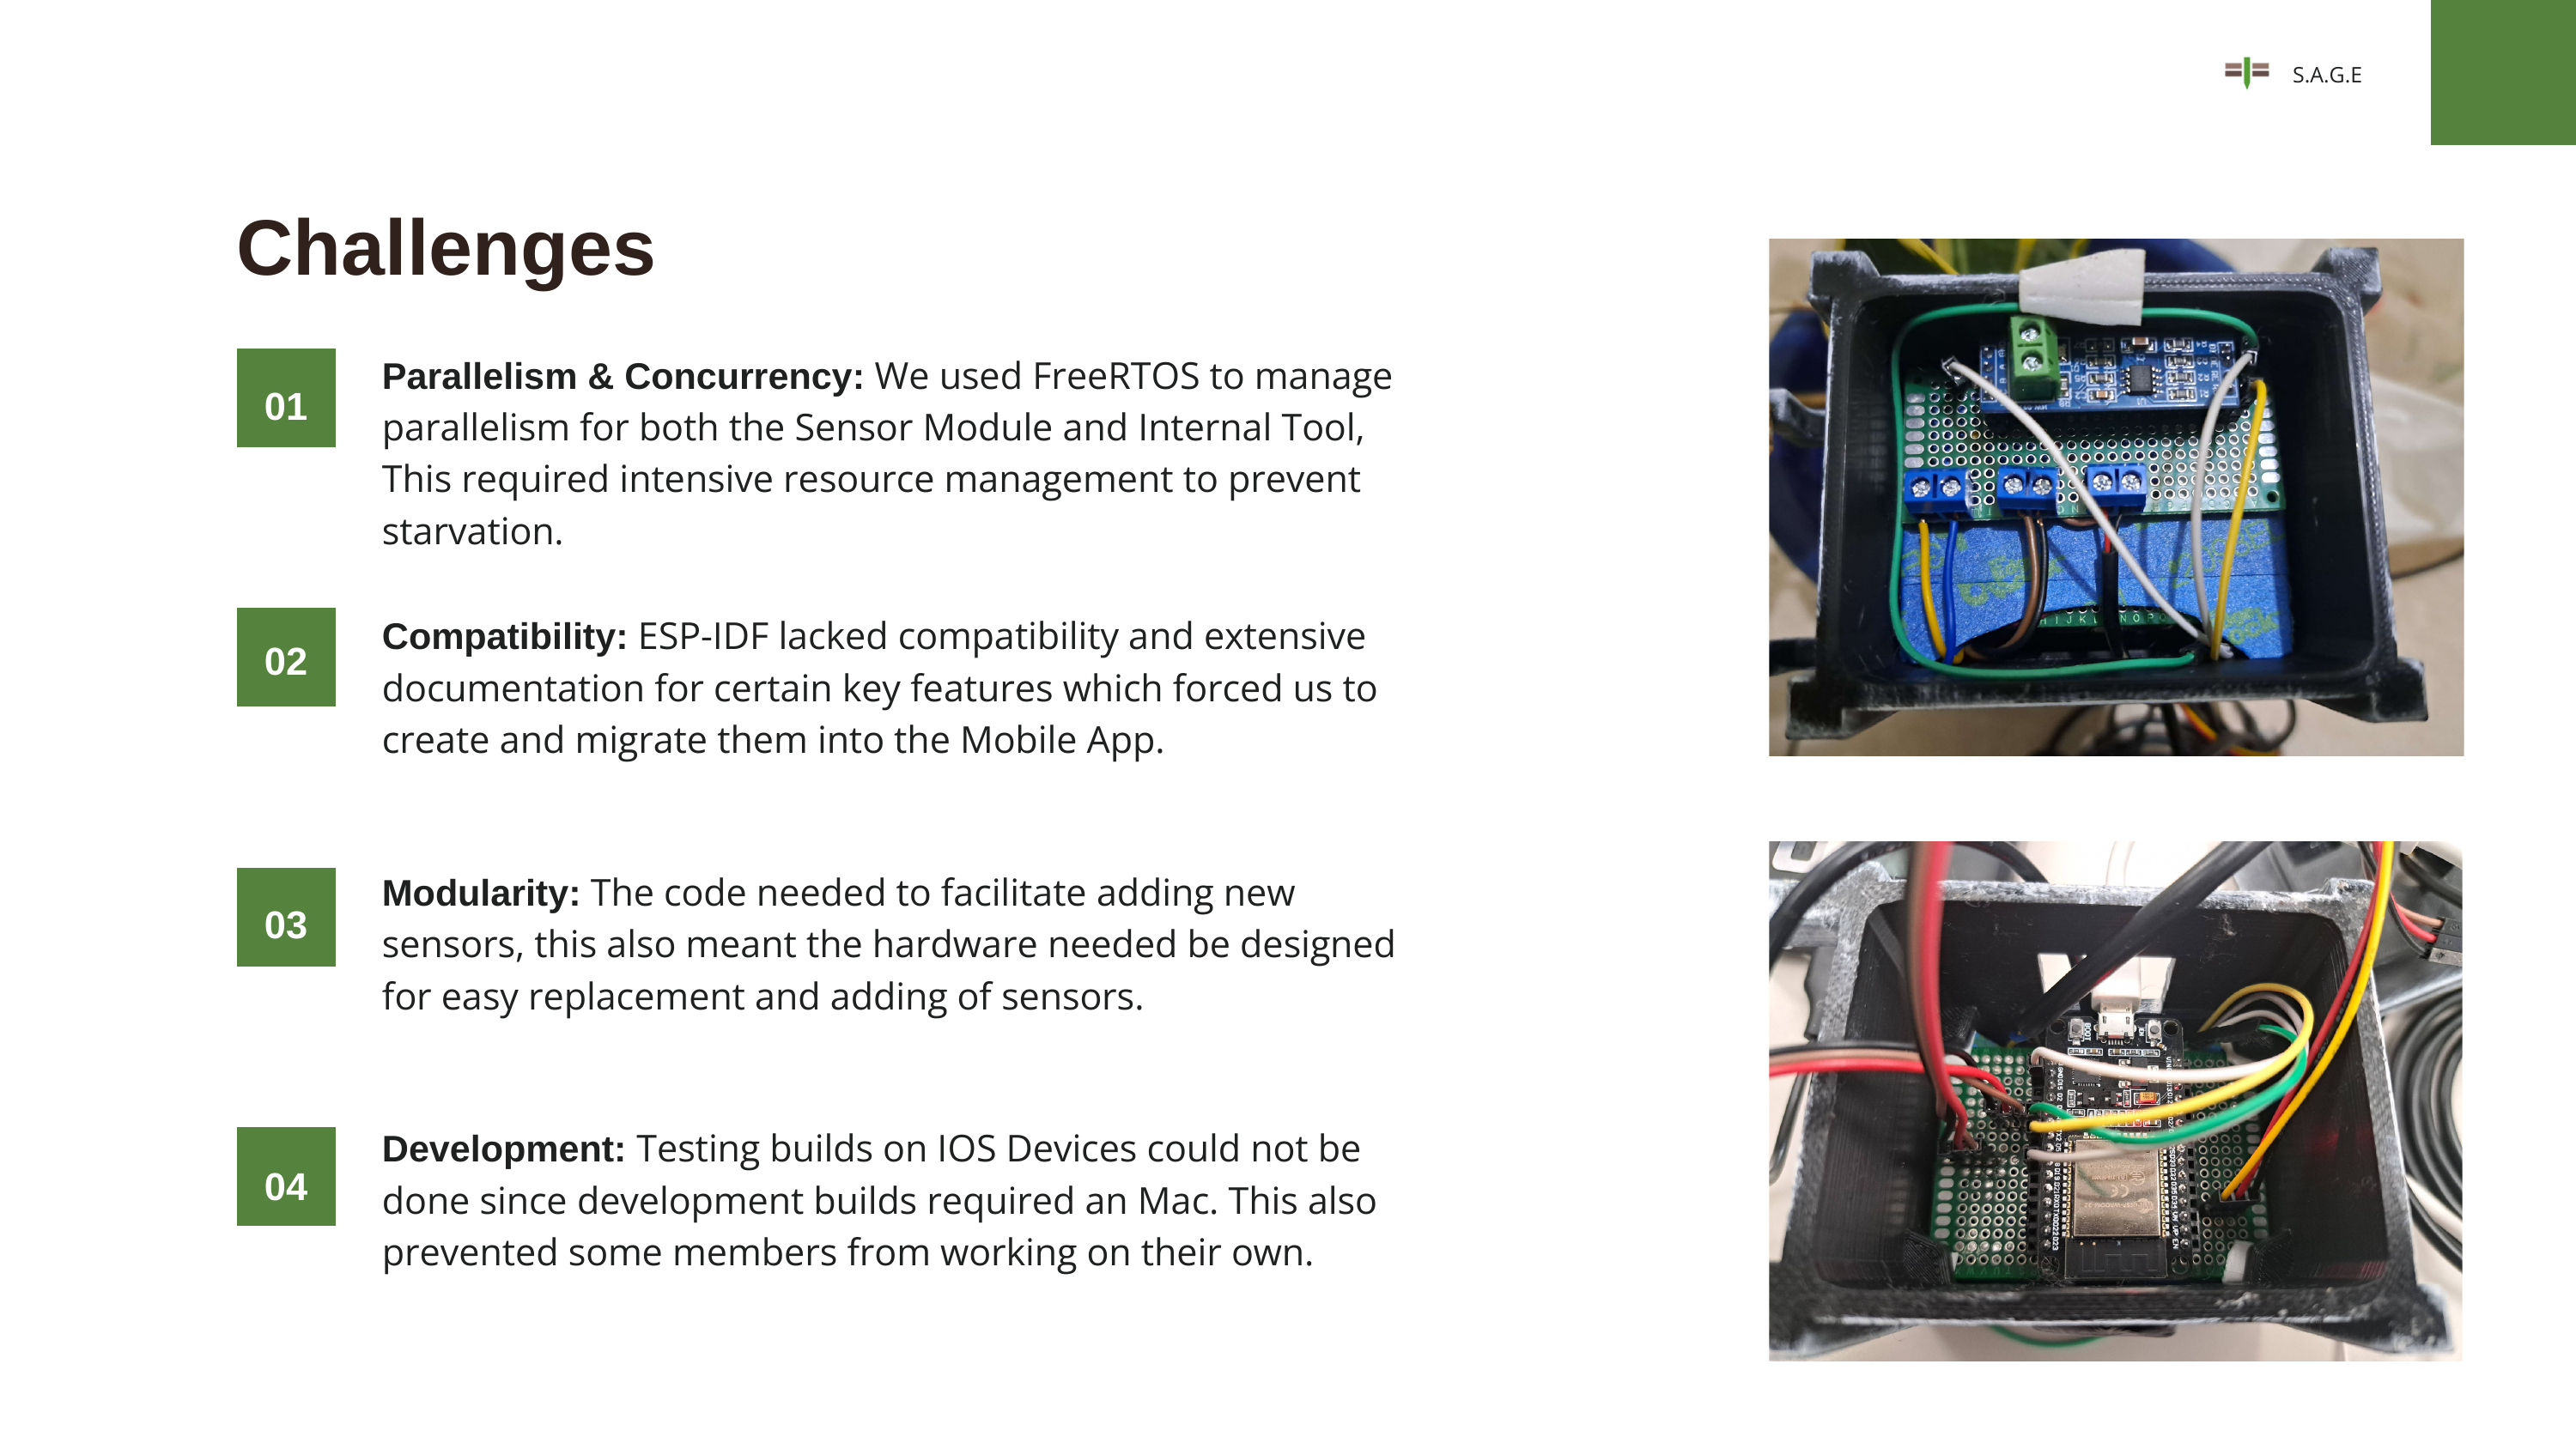

S.A.G.E
Challenges

Parallelism & Concurrency: We used FreeRTOS to manage parallelism for both the Sensor Module and Internal Tool, This required intensive resource management to prevent starvation.

01
Compatibility: ESP-IDF lacked compatibility and extensive documentation for certain key features which forced us to create and migrate them into the Mobile App.

02

Modularity: The code needed to facilitate adding new sensors, this also meant the hardware needed be designed for easy replacement and adding of sensors.

03
Development: Testing builds on IOS Devices could not be done since development builds required an Mac. This also prevented some members from working on their own.

04